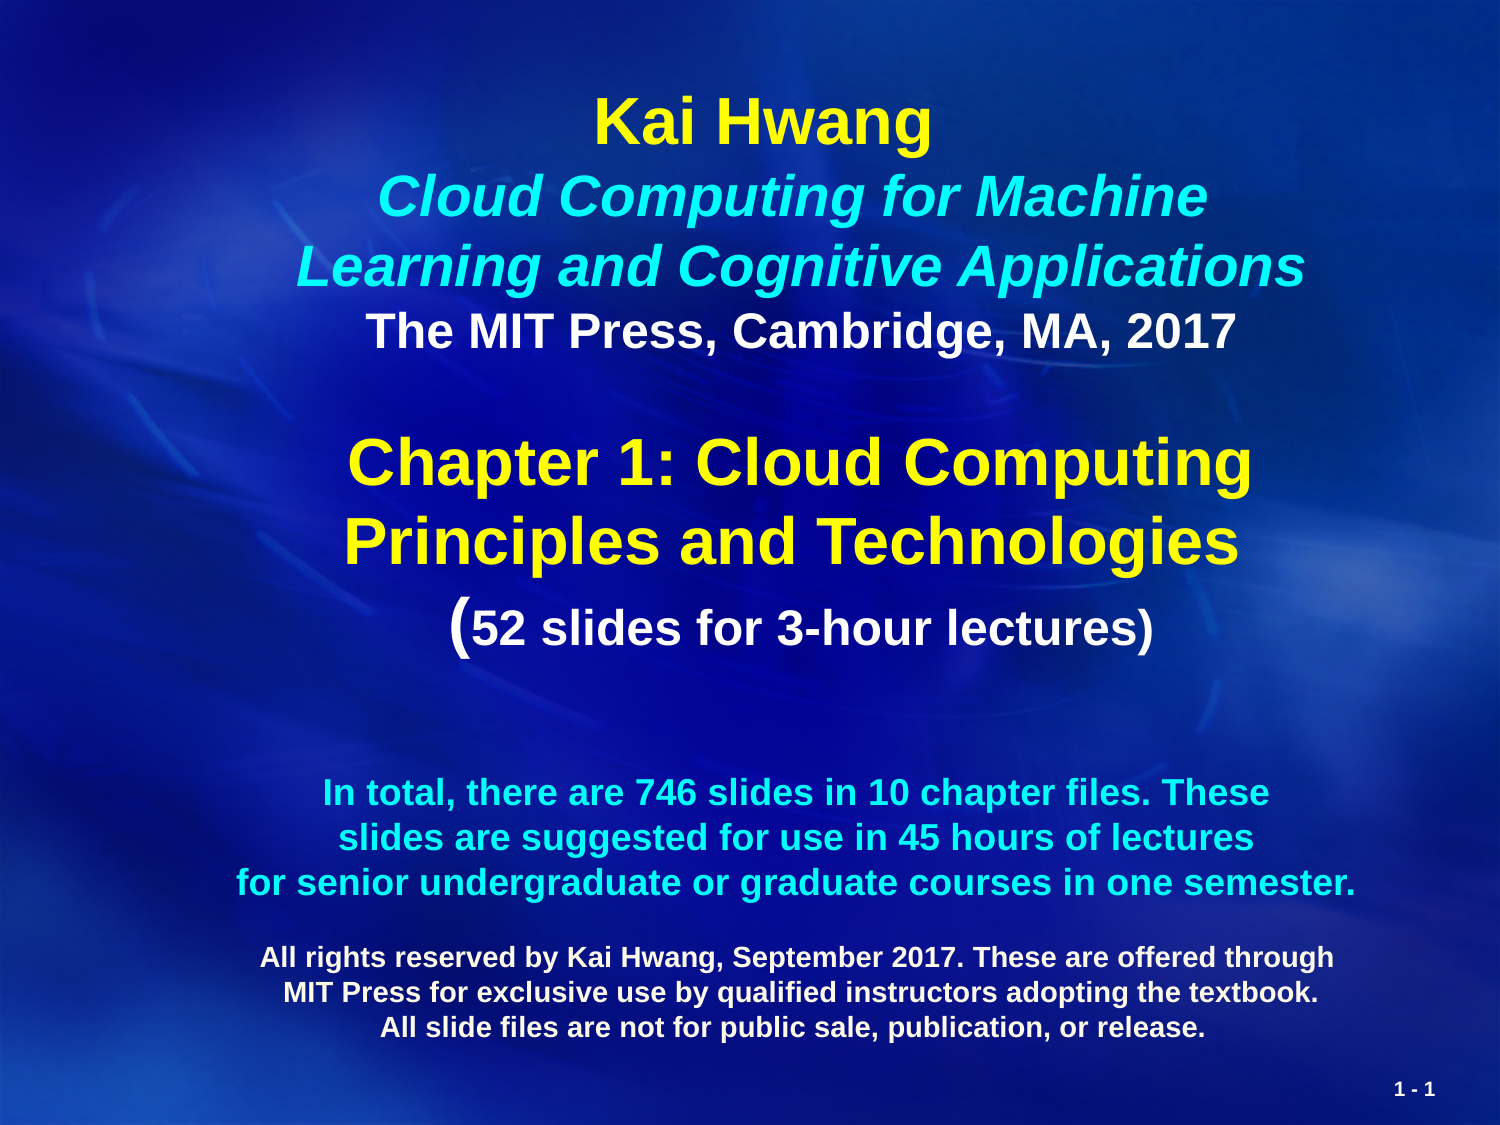

Kai Hwang
Cloud Computing for Machine
Learning and Cognitive Applications
The MIT Press, Cambridge, MA, 2017
Chapter 1: Cloud Computing Principles and Technologies
(52 slides for 3-hour lectures)
In total, there are 746 slides in 10 chapter files. These
slides are suggested for use in 45 hours of lectures
for senior undergraduate or graduate courses in one semester.
All rights reserved by Kai Hwang, September 2017. These are offered through
 MIT Press for exclusive use by qualified instructors adopting the textbook.
All slide files are not for public sale, publication, or release.